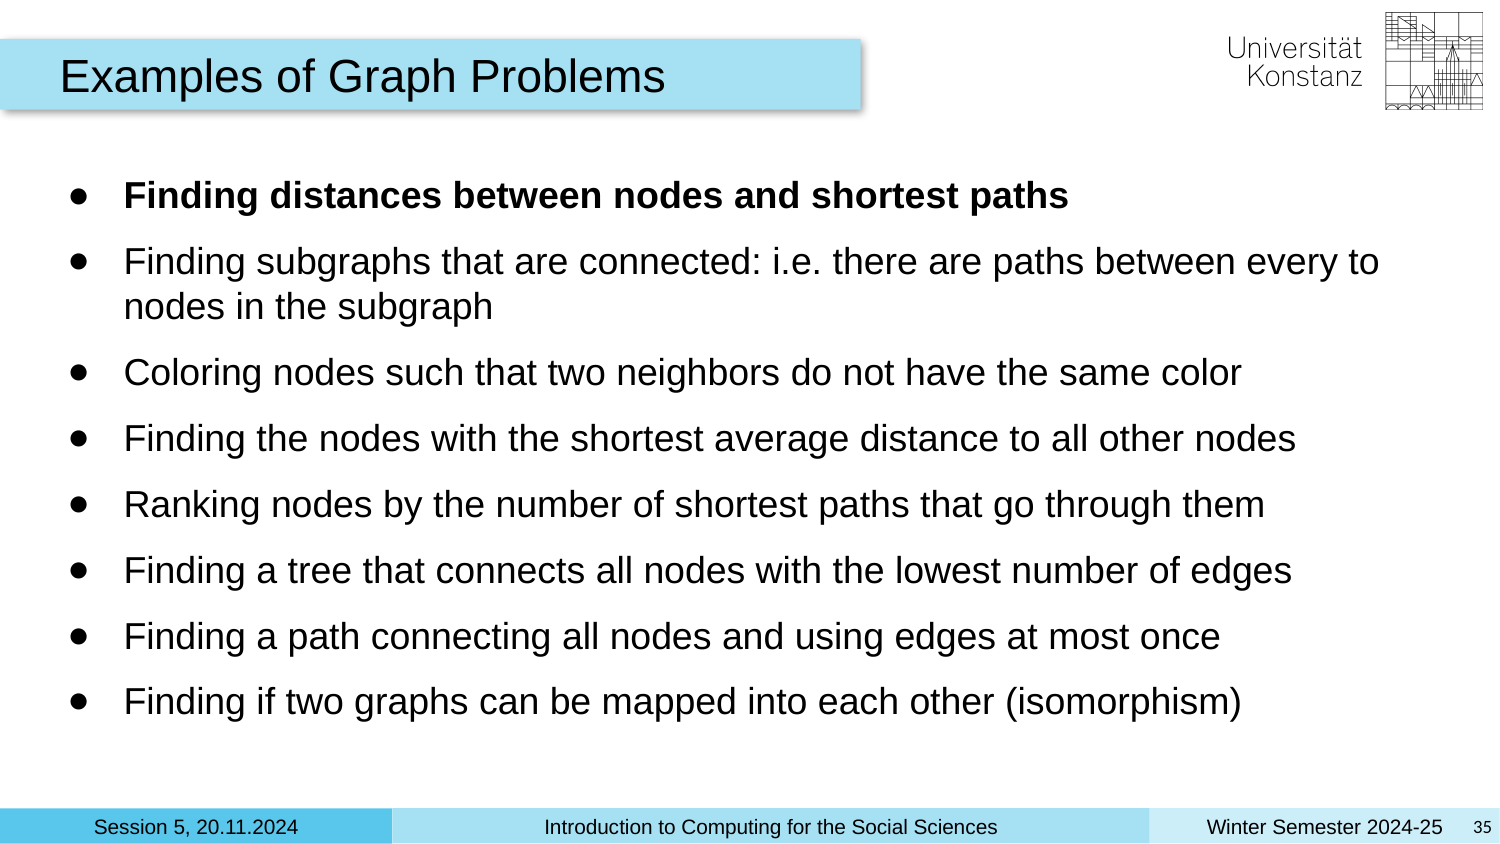

Examples of Graph Problems

Finding distances between nodes and shortest paths
Finding subgraphs that are connected: i.e. there are paths between every to nodes in the subgraph
Coloring nodes such that two neighbors do not have the same color
Finding the nodes with the shortest average distance to all other nodes
Ranking nodes by the number of shortest paths that go through them
Finding a tree that connects all nodes with the lowest number of edges
Finding a path connecting all nodes and using edges at most once
Finding if two graphs can be mapped into each other (isomorphism)